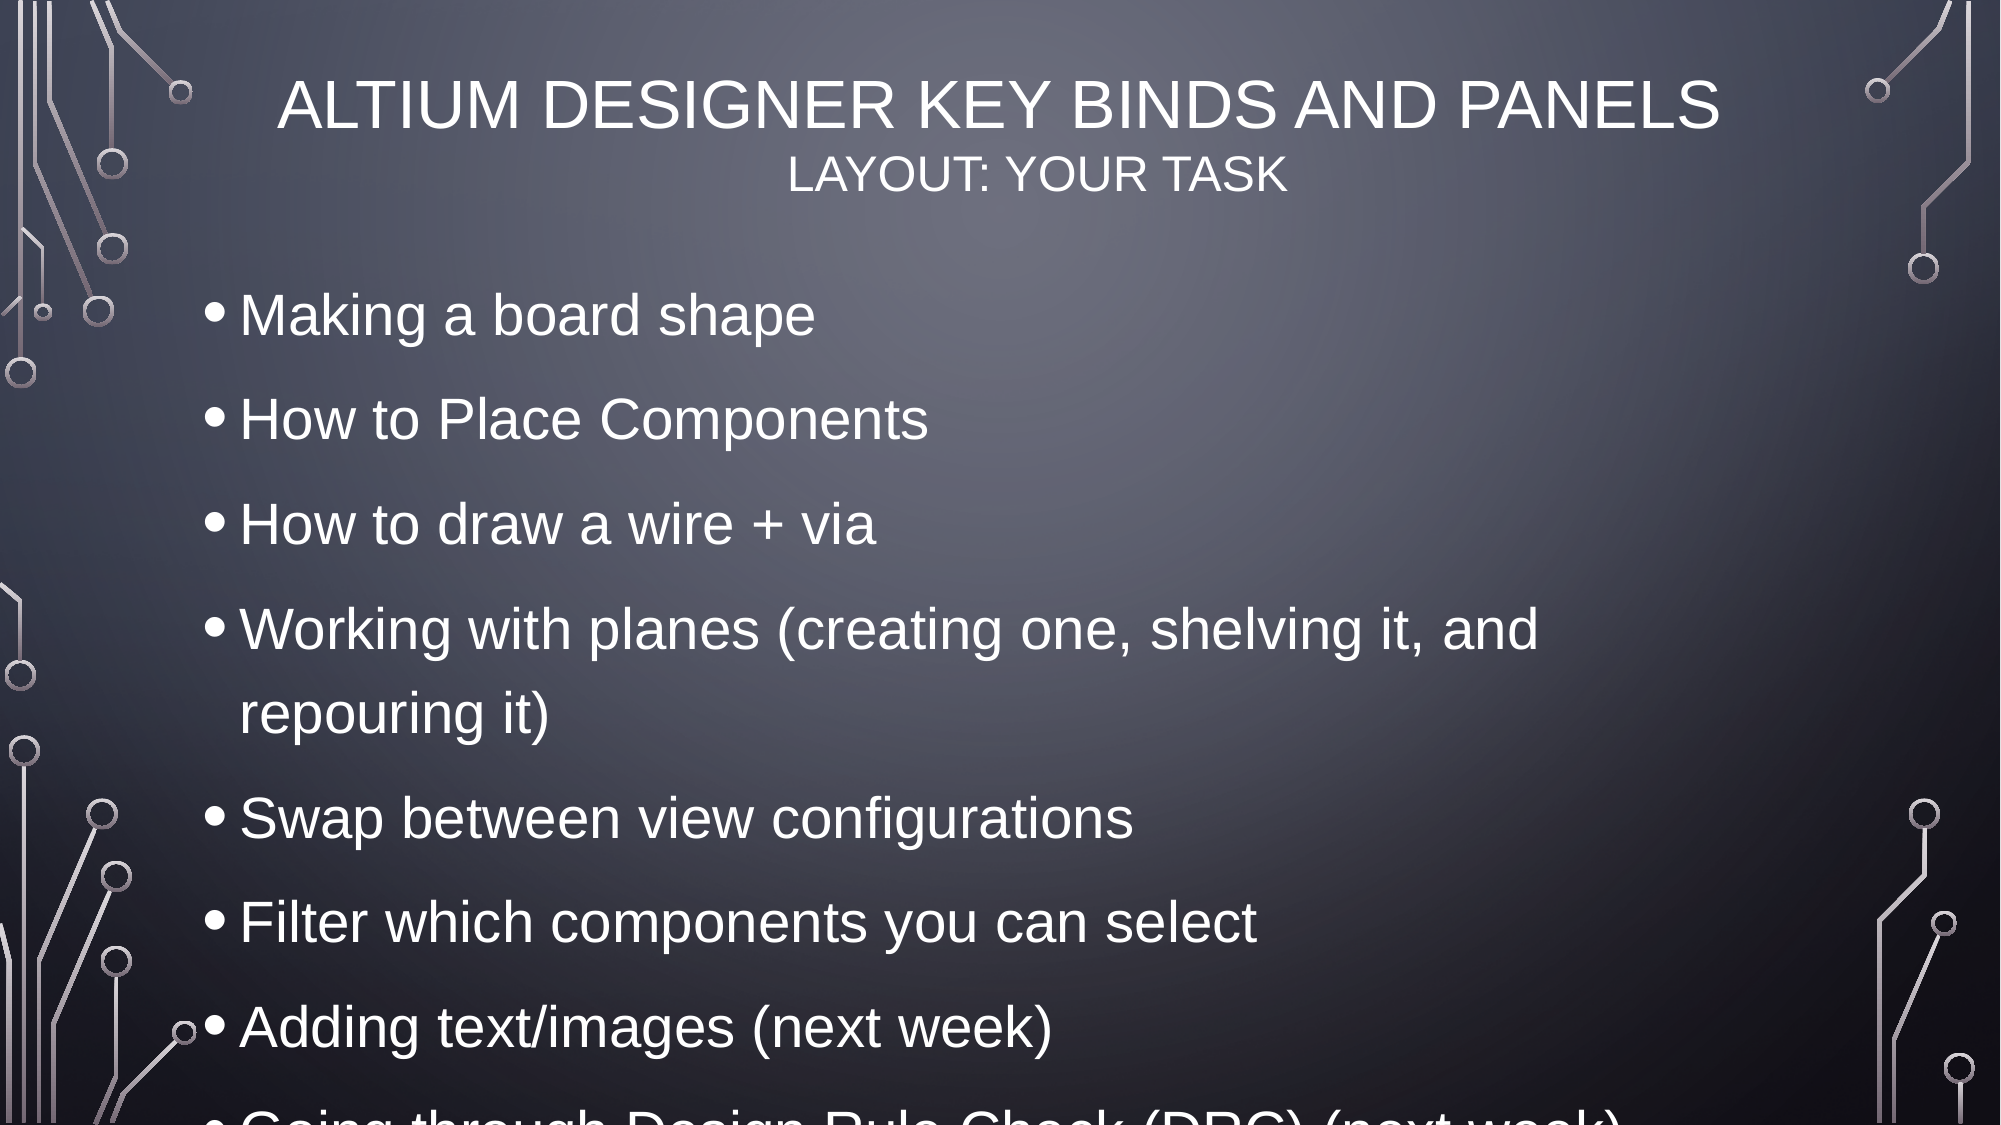

# Altium Designer Key binds and panels
layout: Your Task
Making a board shape
How to Place Components
How to draw a wire + via
Working with planes (creating one, shelving it, and repouring it)
Swap between view configurations
Filter which components you can select
Adding text/images (next week)
Going through Design Rule Check (DRC) (next week)